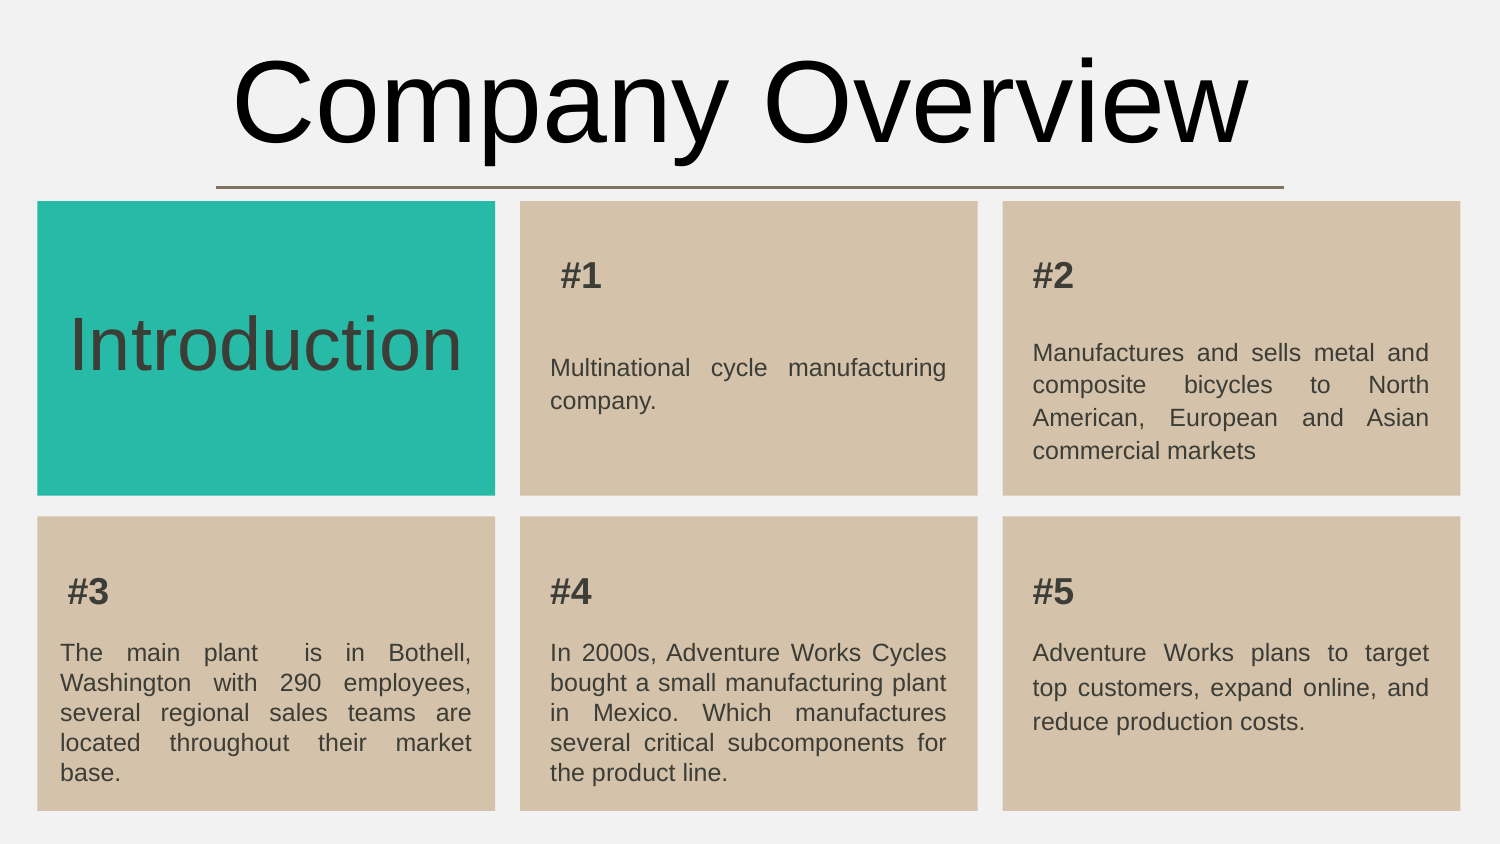

# Company Overview
Introduction
 #1
#2
Multinational cycle manufacturing company.

Manufactures and sells metal and composite bicycles to North American, European and Asian commercial markets
#3
#4
#5
In 2000s, Adventure Works Cycles bought a small manufacturing plant in Mexico. Which manufactures several critical subcomponents for the product line.
Adventure Works plans to target top customers, expand online, and reduce production costs.

The main plant  is in Bothell, Washington with 290 employees, several regional sales teams are located throughout their market base.